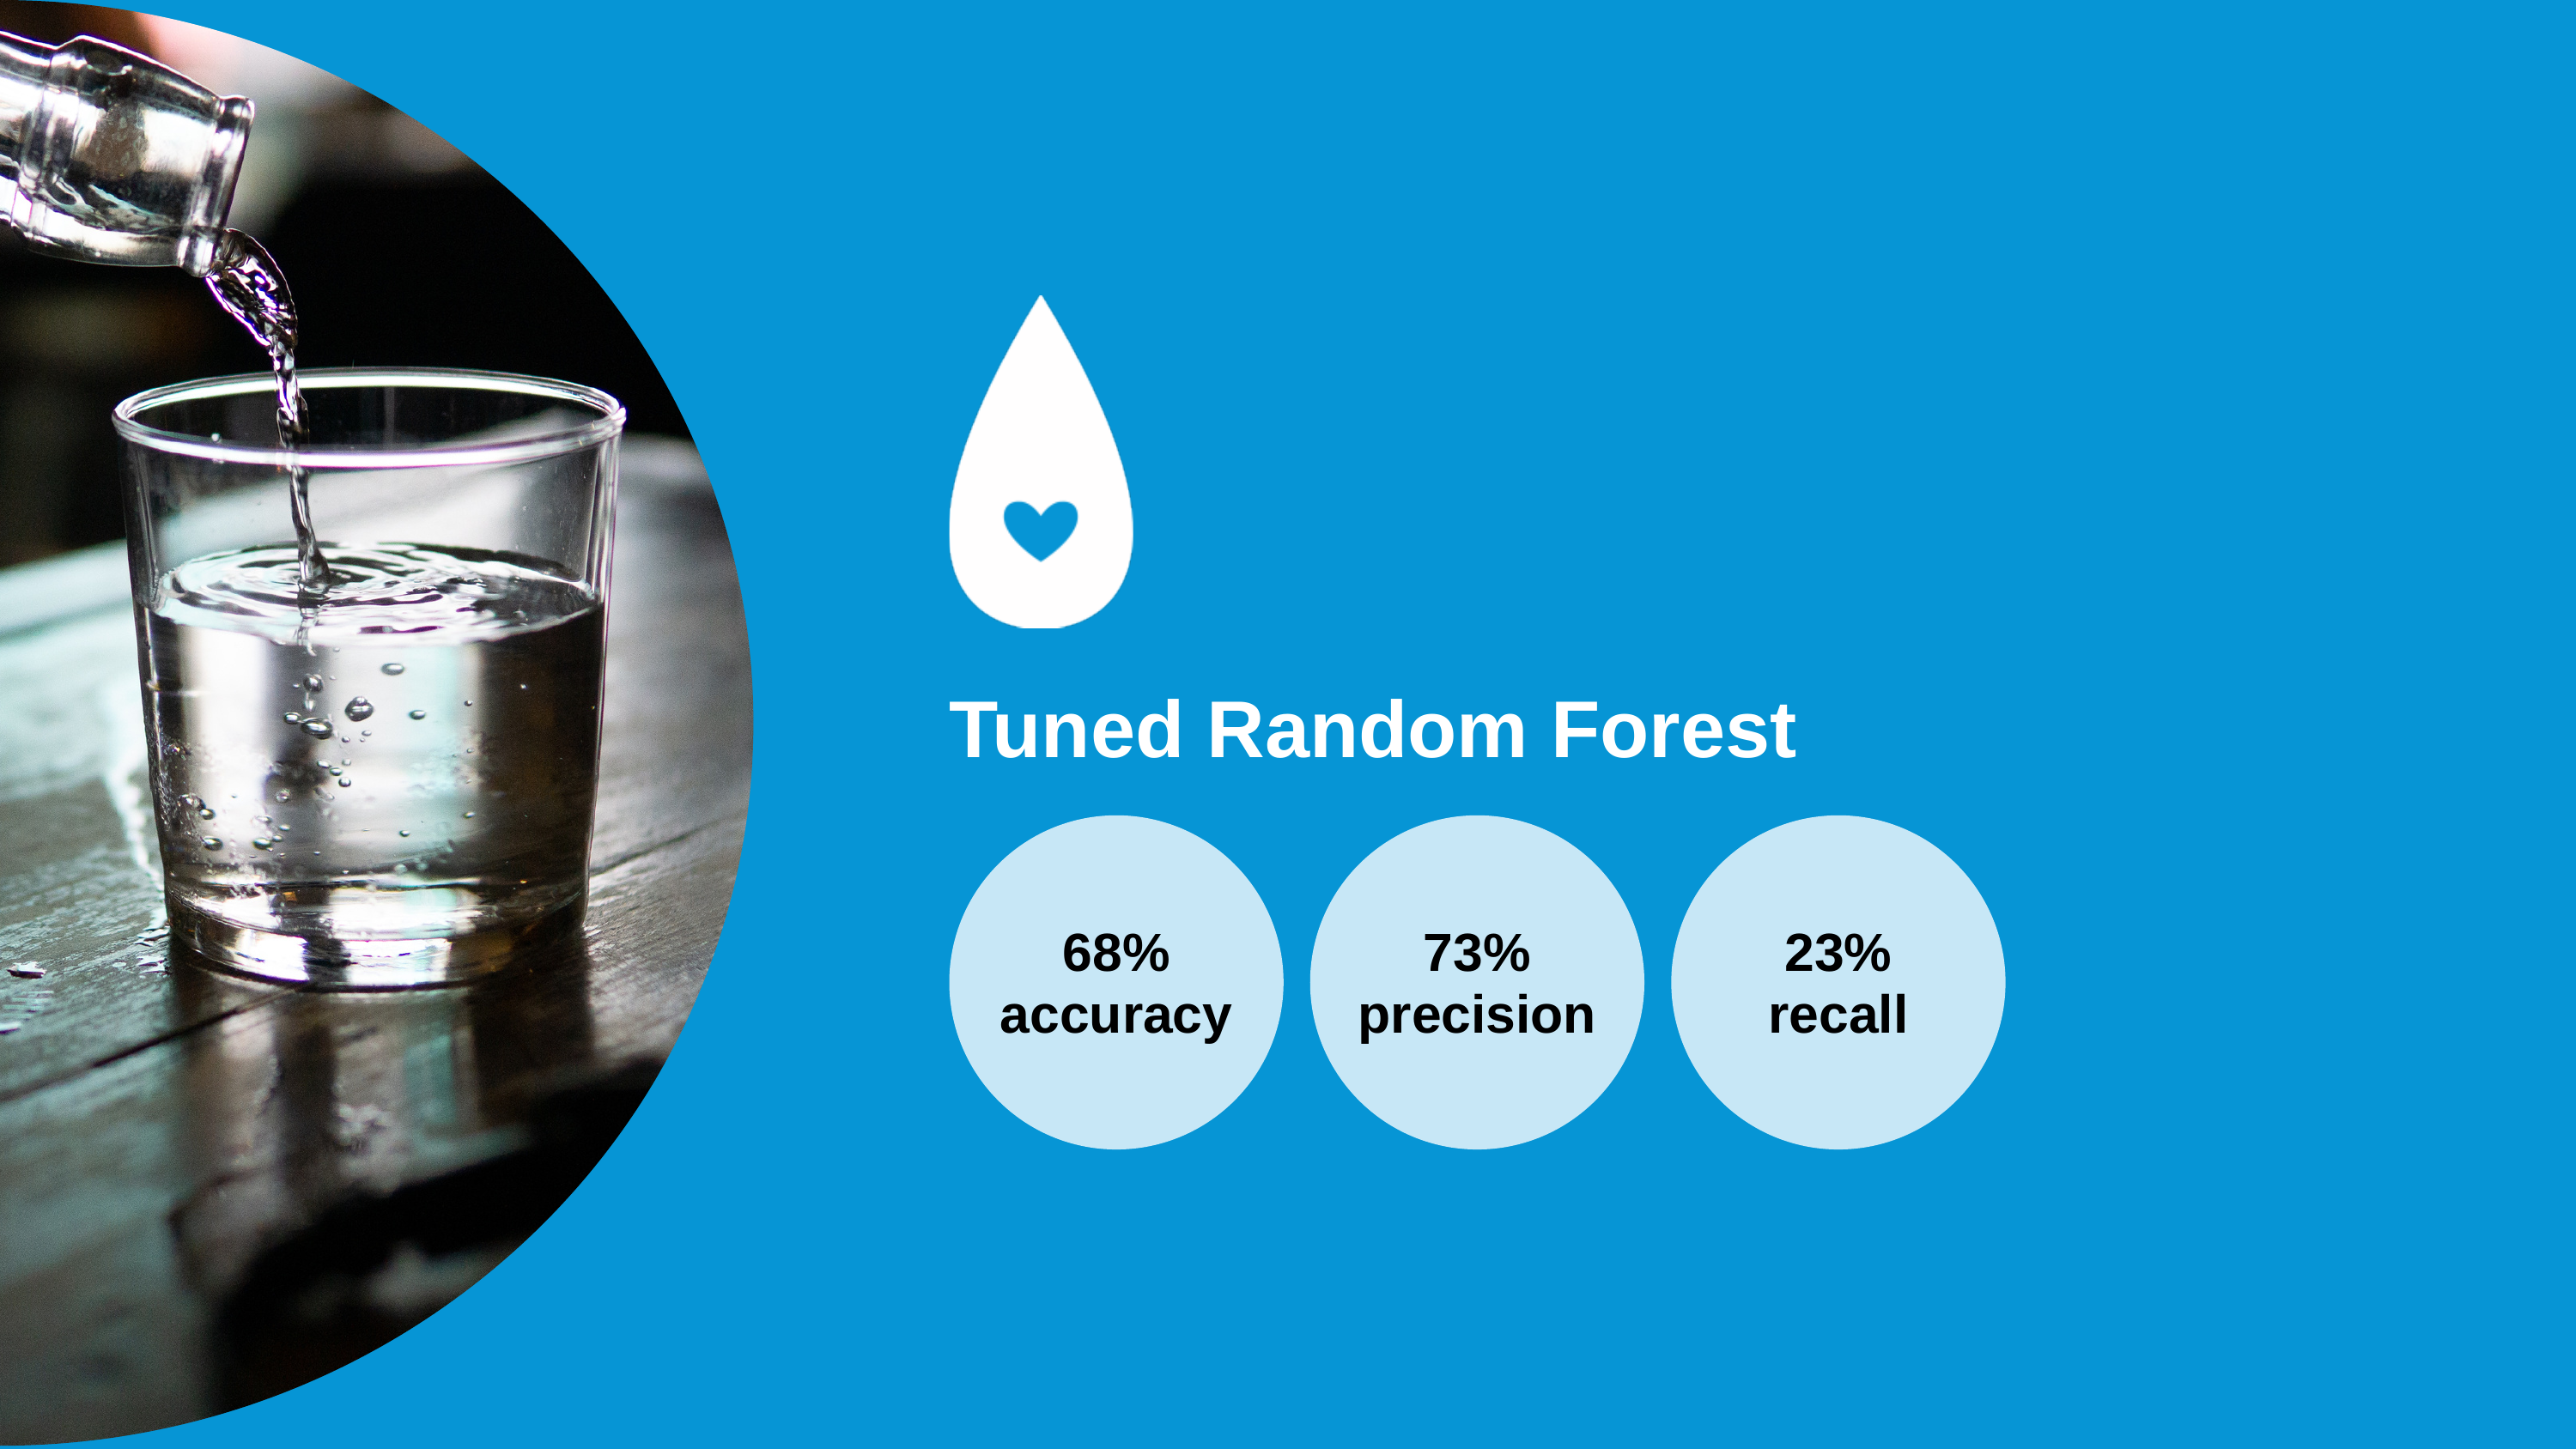

Tuned Random Forest

68% accuracy
73% precision
23% recall